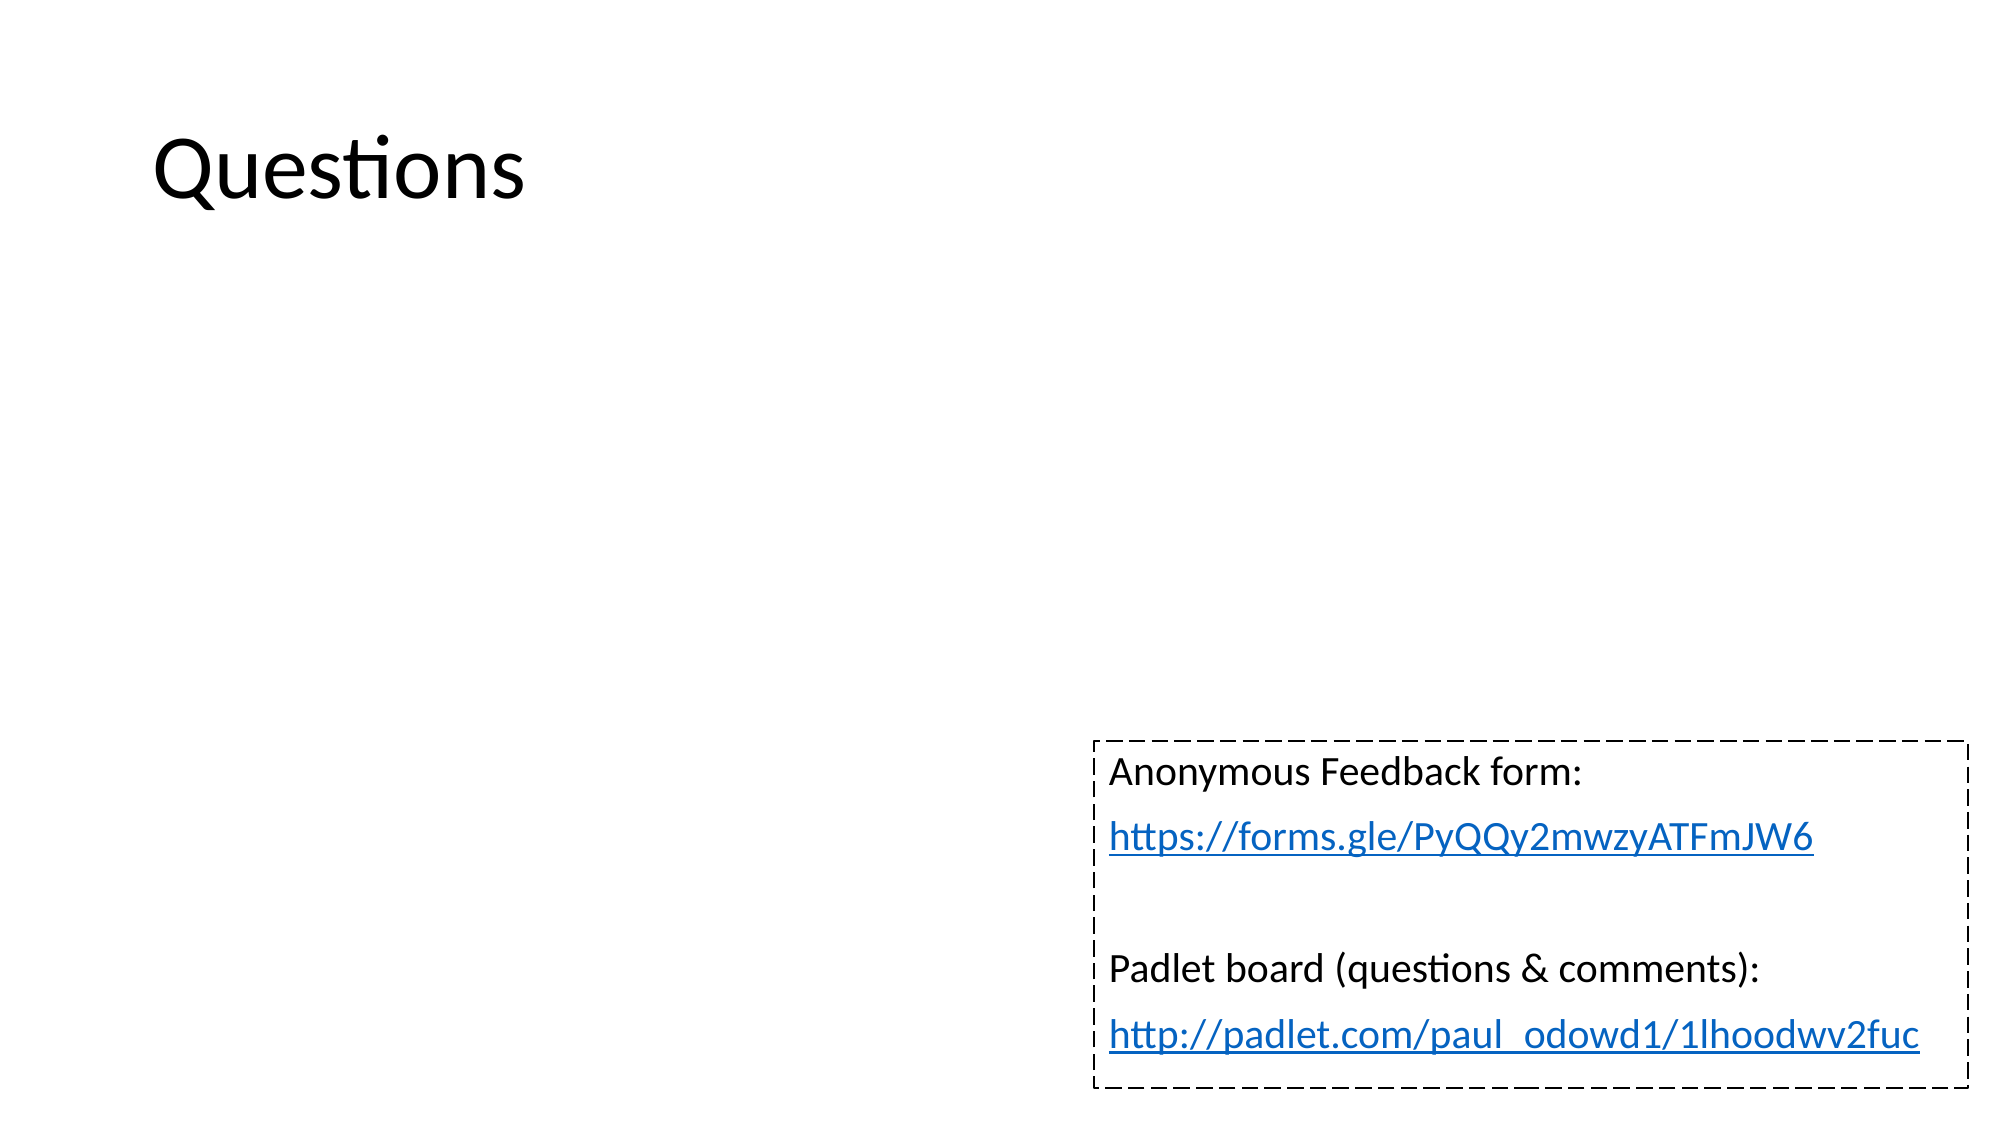

# Questions
Anonymous Feedback form:
https://forms.gle/PyQQy2mwzyATFmJW6

Padlet board (questions & comments):
http://padlet.com/paul_odowd1/1lhoodwv2fuc